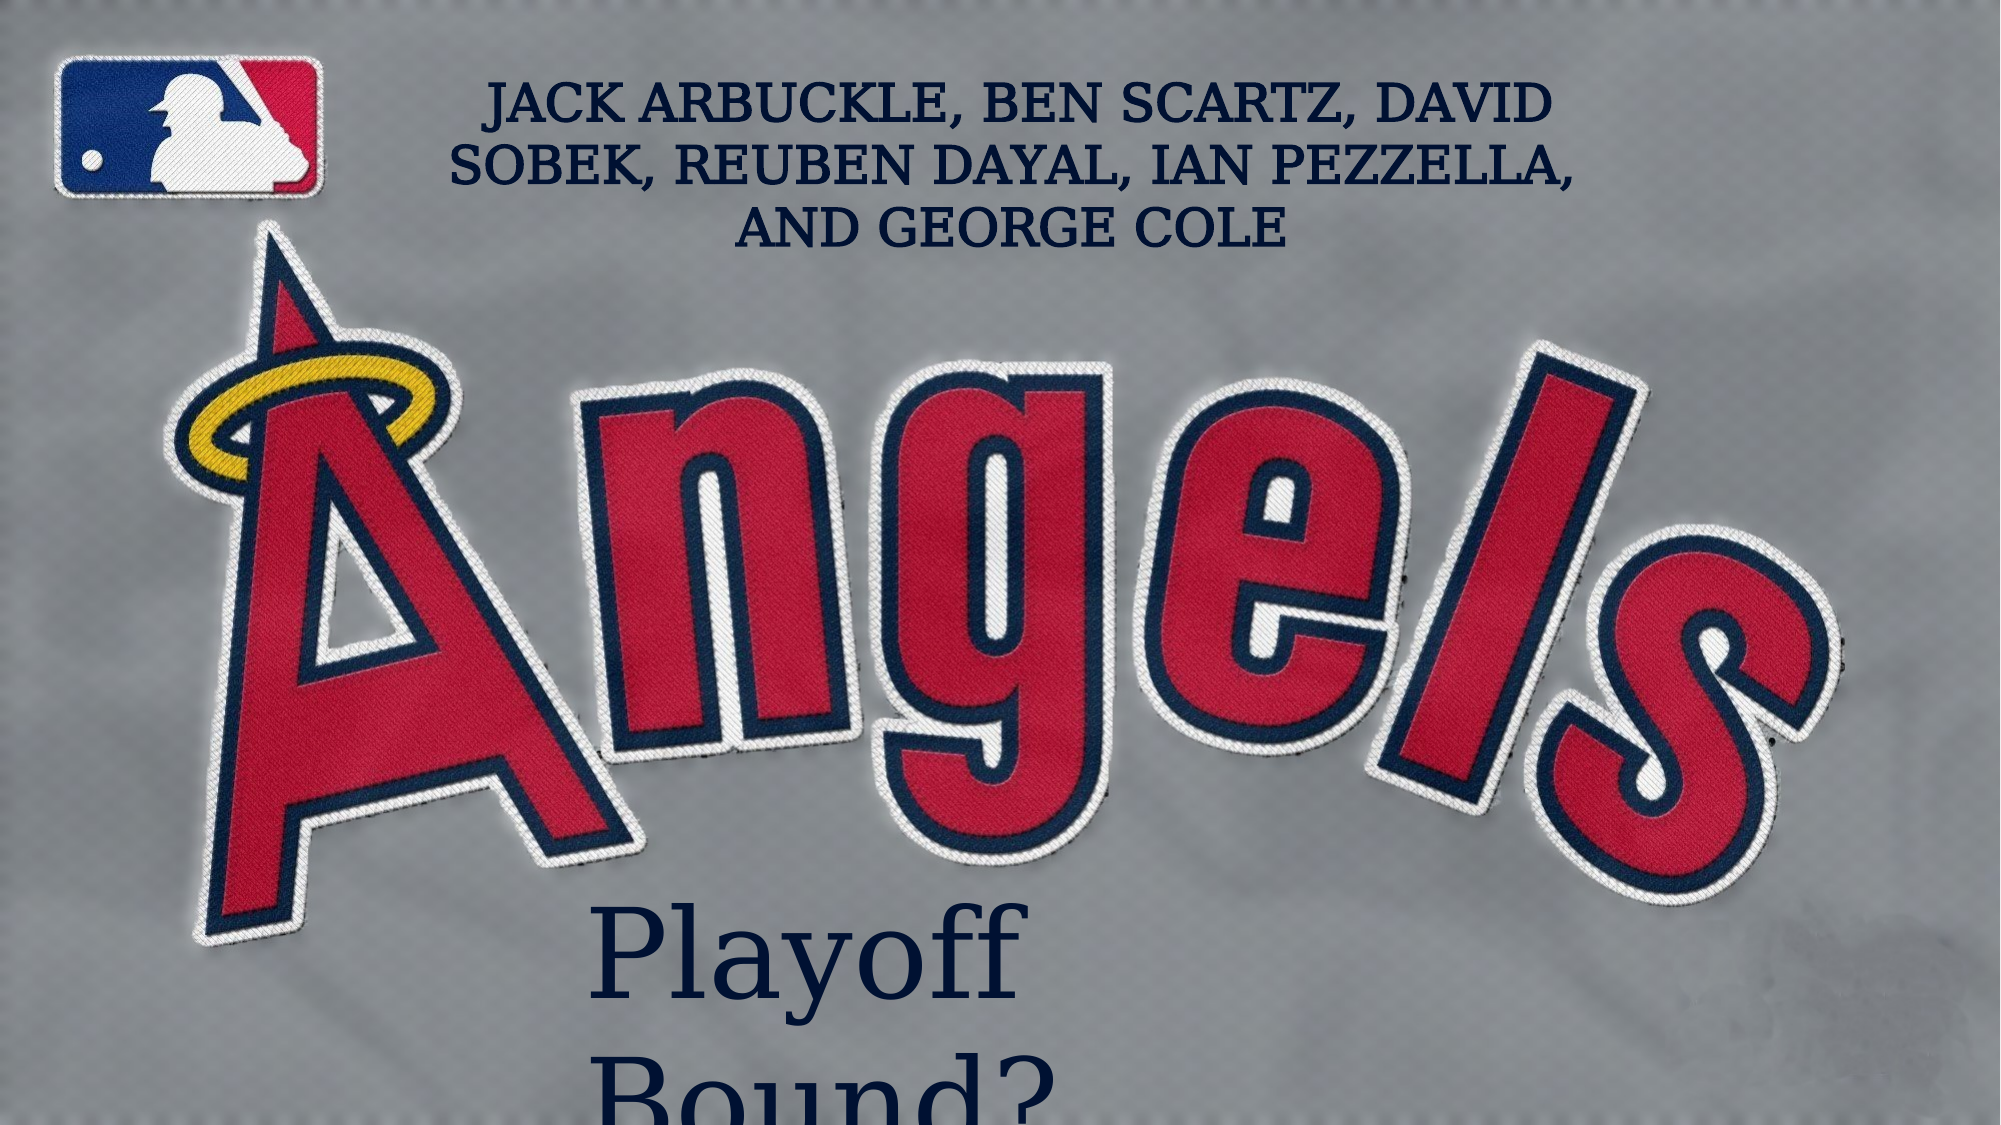

Jack Arbuckle, Ben Scartz, David Sobek, Reuben Dayal, Ian Pezzella,
and George Cole

Playoff Bound?